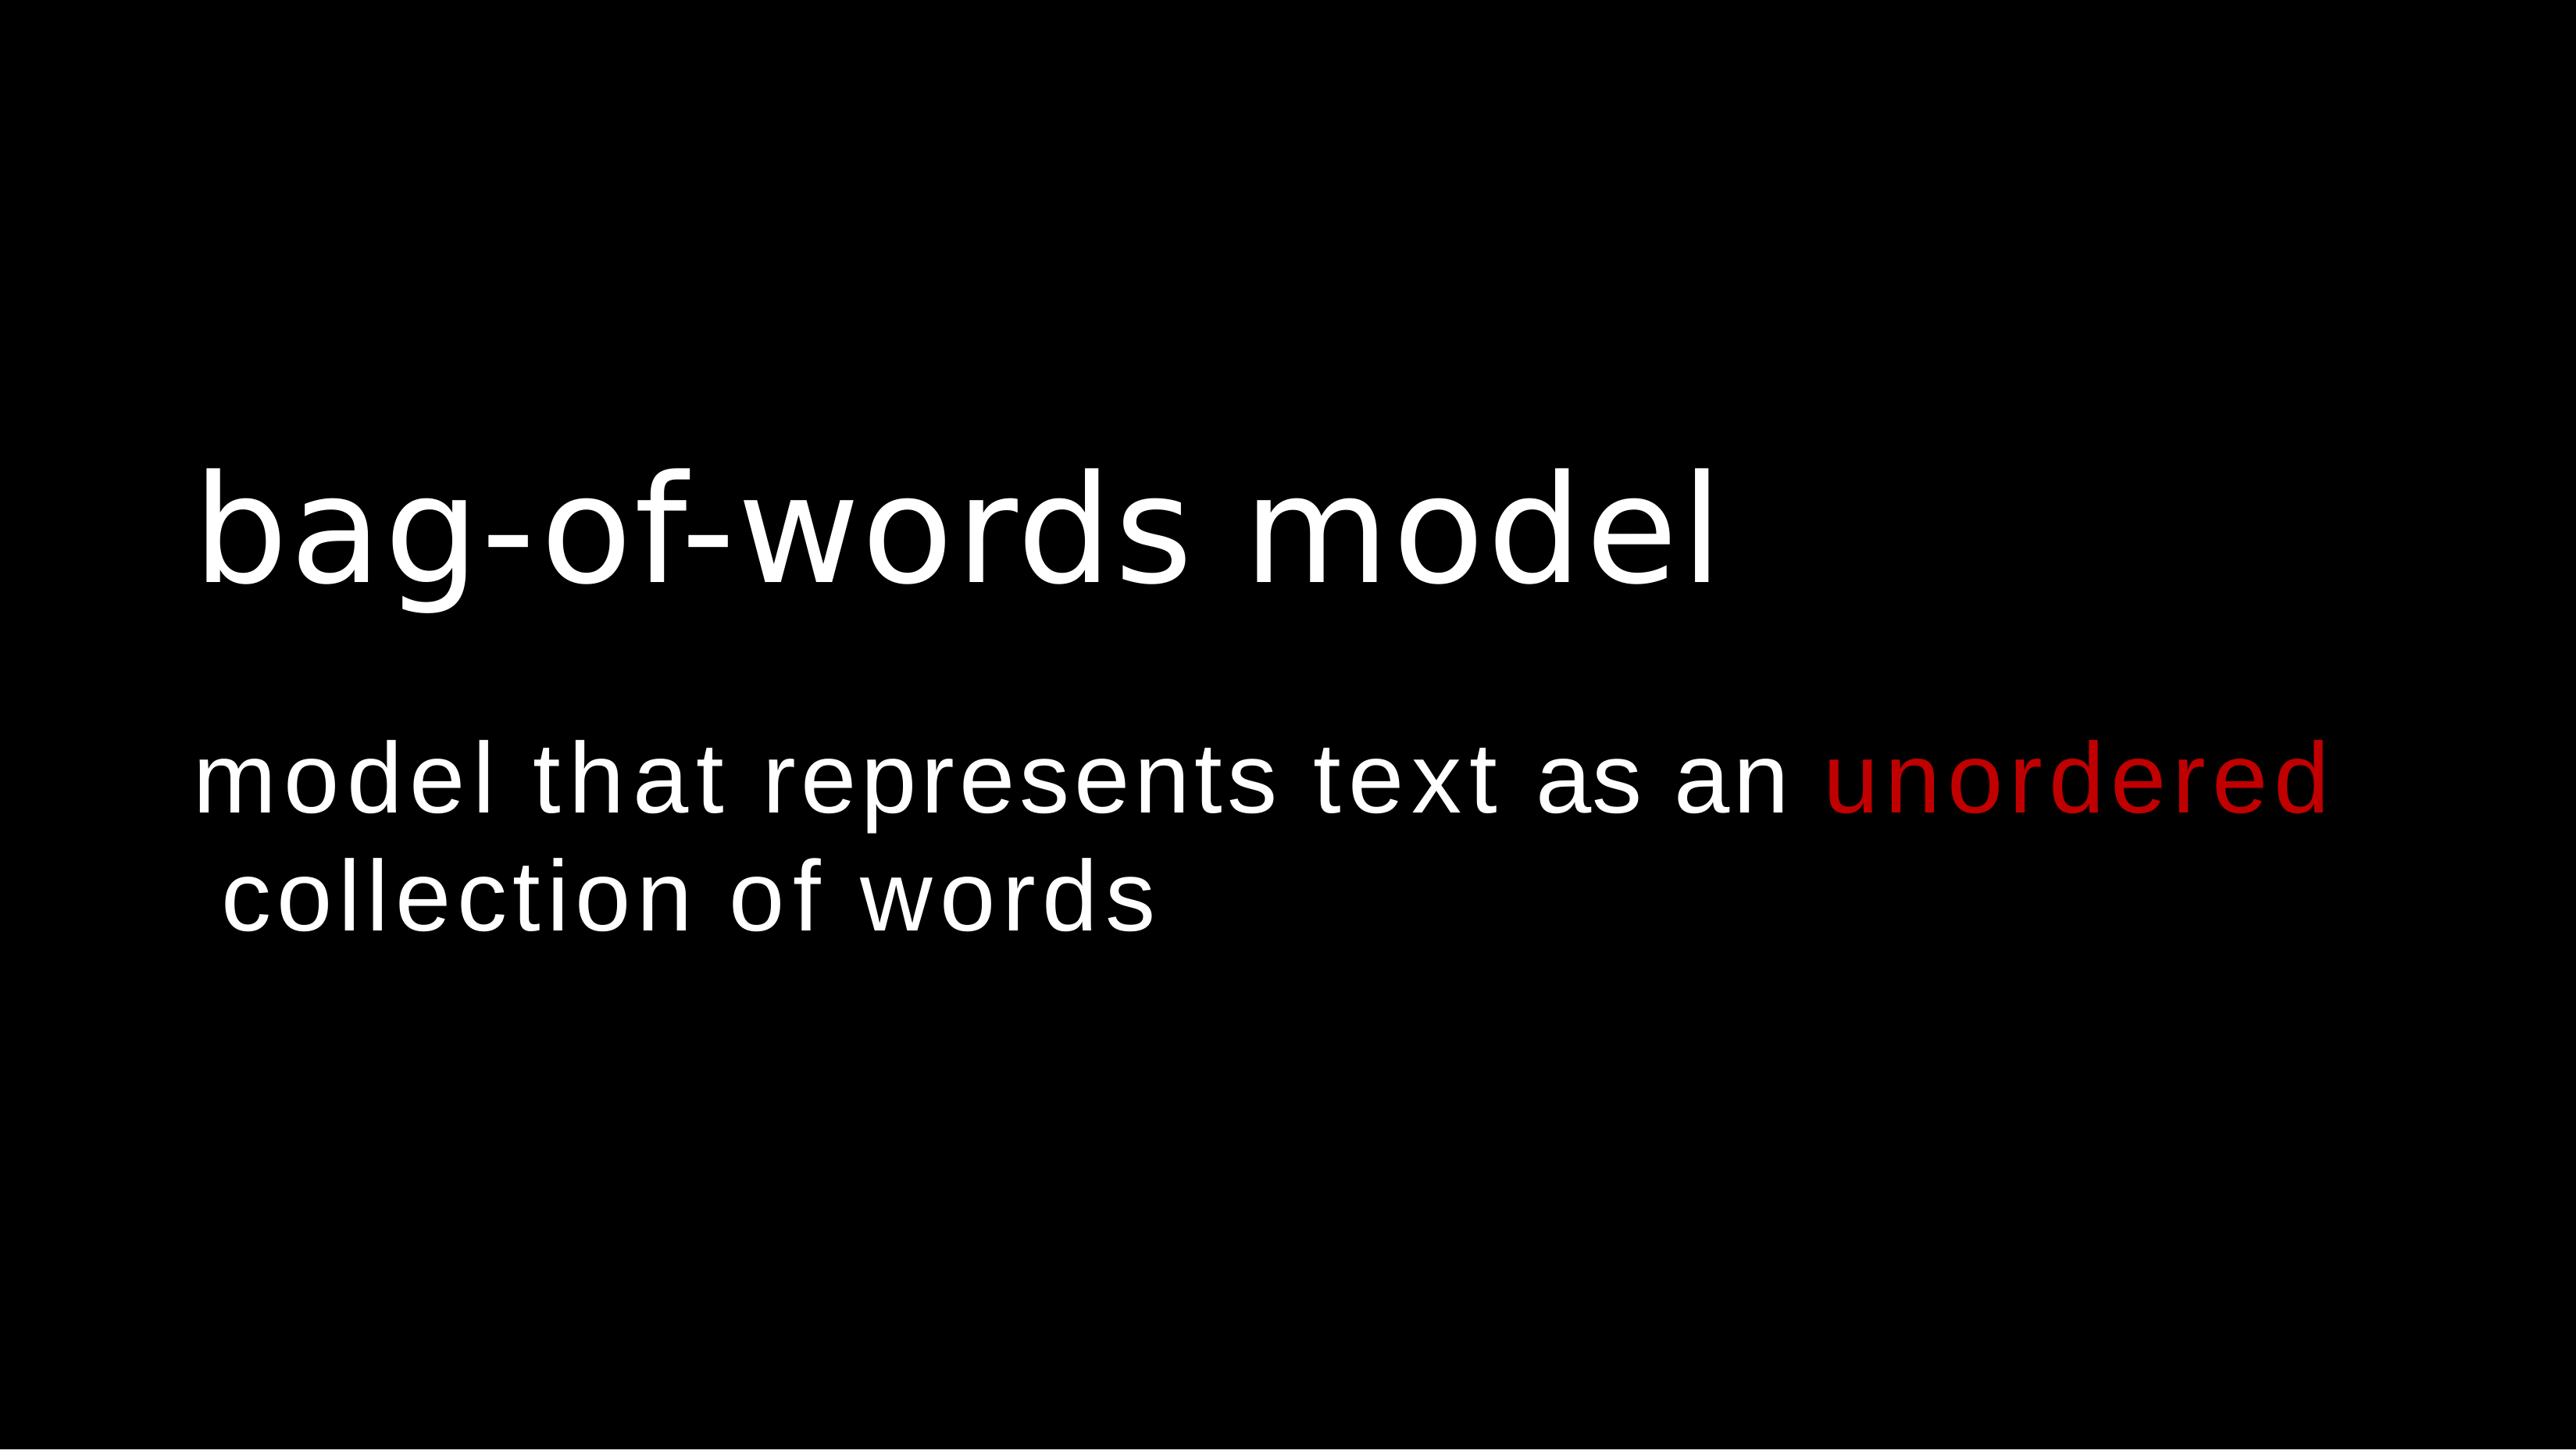

bag-of-words model
model that represents text as an unordered  collection of words